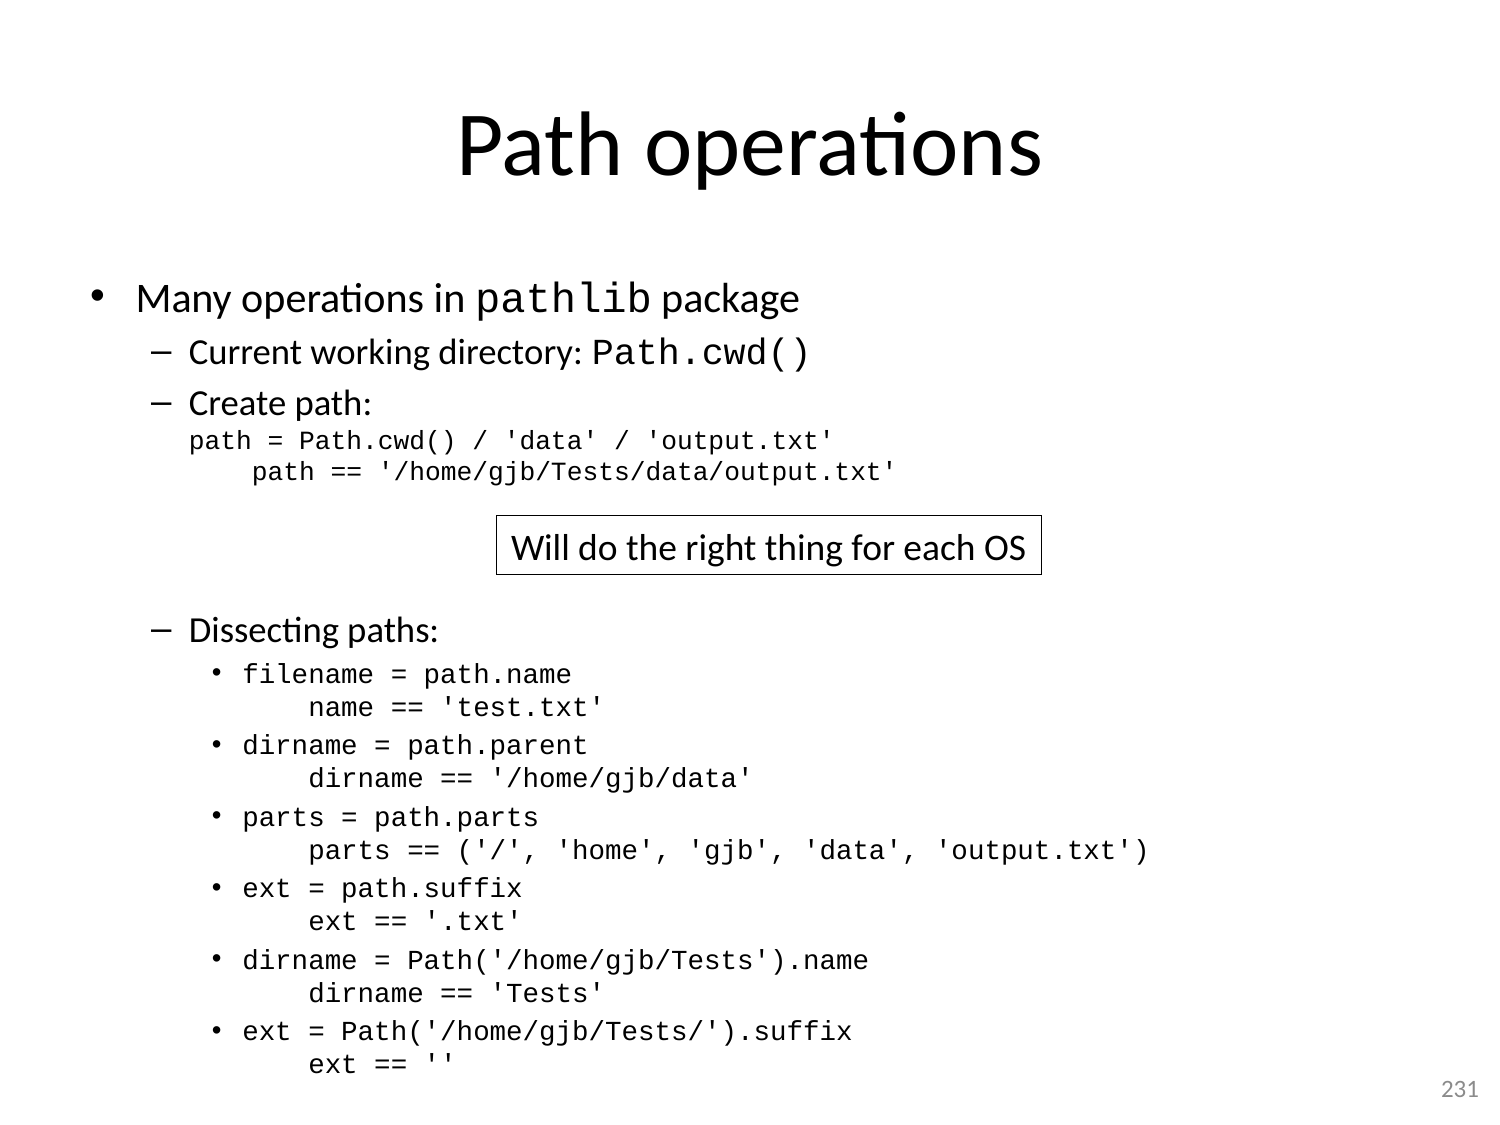

# Path operations
Many operations in pathlib package
Current working directory: Path.cwd()
Create path:
path = Path.cwd() / 'data' / 'output.txt'
    path == '/home/gjb/Tests/data/output.txt'

Dissecting paths:
filename = path.name
    name == 'test.txt'
dirname = path.parent
    dirname == '/home/gjb/data'
parts = path.parts
    parts == ('/', 'home', 'gjb', 'data', 'output.txt')
ext = path.suffix
    ext == '.txt'
dirname = Path('/home/gjb/Tests').name
    dirname == 'Tests'
ext = Path('/home/gjb/Tests/').suffix
    ext == ''
Will do the right thing for each OS
231